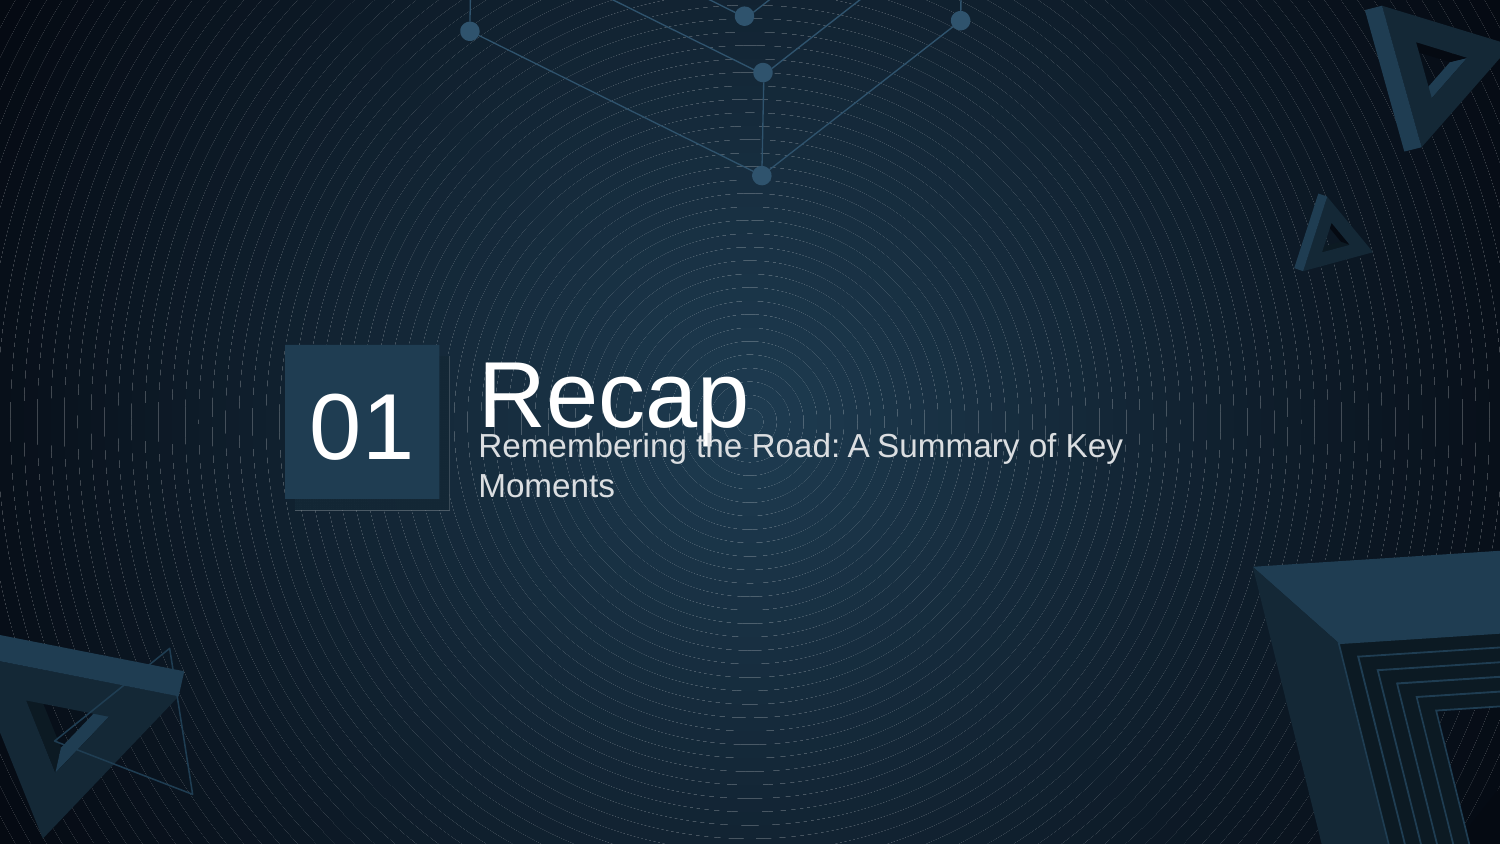

# Recap
01
Remembering the Road: A Summary of Key Moments